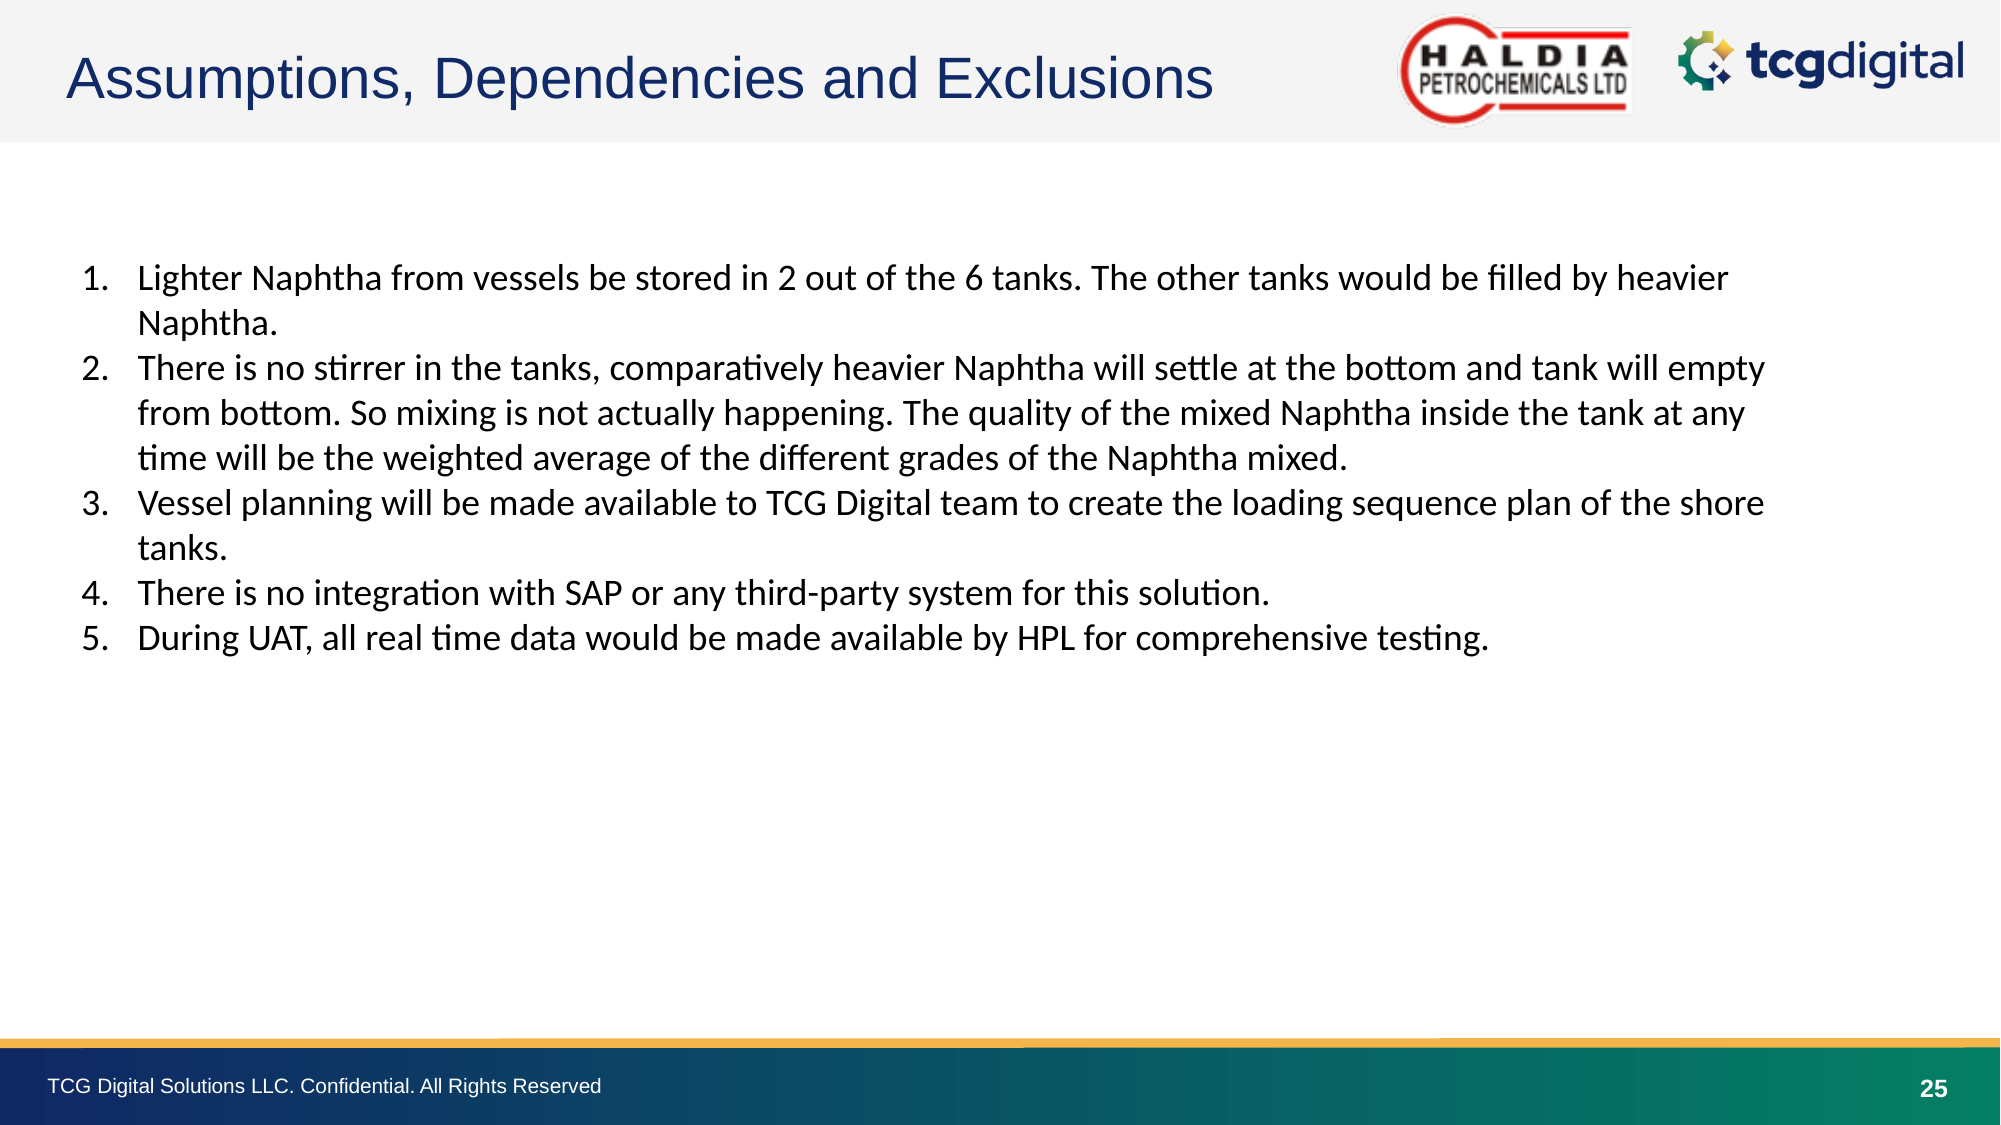

Assumptions, Dependencies and Exclusions

Lighter Naphtha from vessels be stored in 2 out of the 6 tanks. The other tanks would be filled by heavier Naphtha.
There is no stirrer in the tanks, comparatively heavier Naphtha will settle at the bottom and tank will empty from bottom. So mixing is not actually happening. The quality of the mixed Naphtha inside the tank at any time will be the weighted average of the different grades of the Naphtha mixed.
Vessel planning will be made available to TCG Digital team to create the loading sequence plan of the shore tanks.
There is no integration with SAP or any third-party system for this solution.
During UAT, all real time data would be made available by HPL for comprehensive testing.